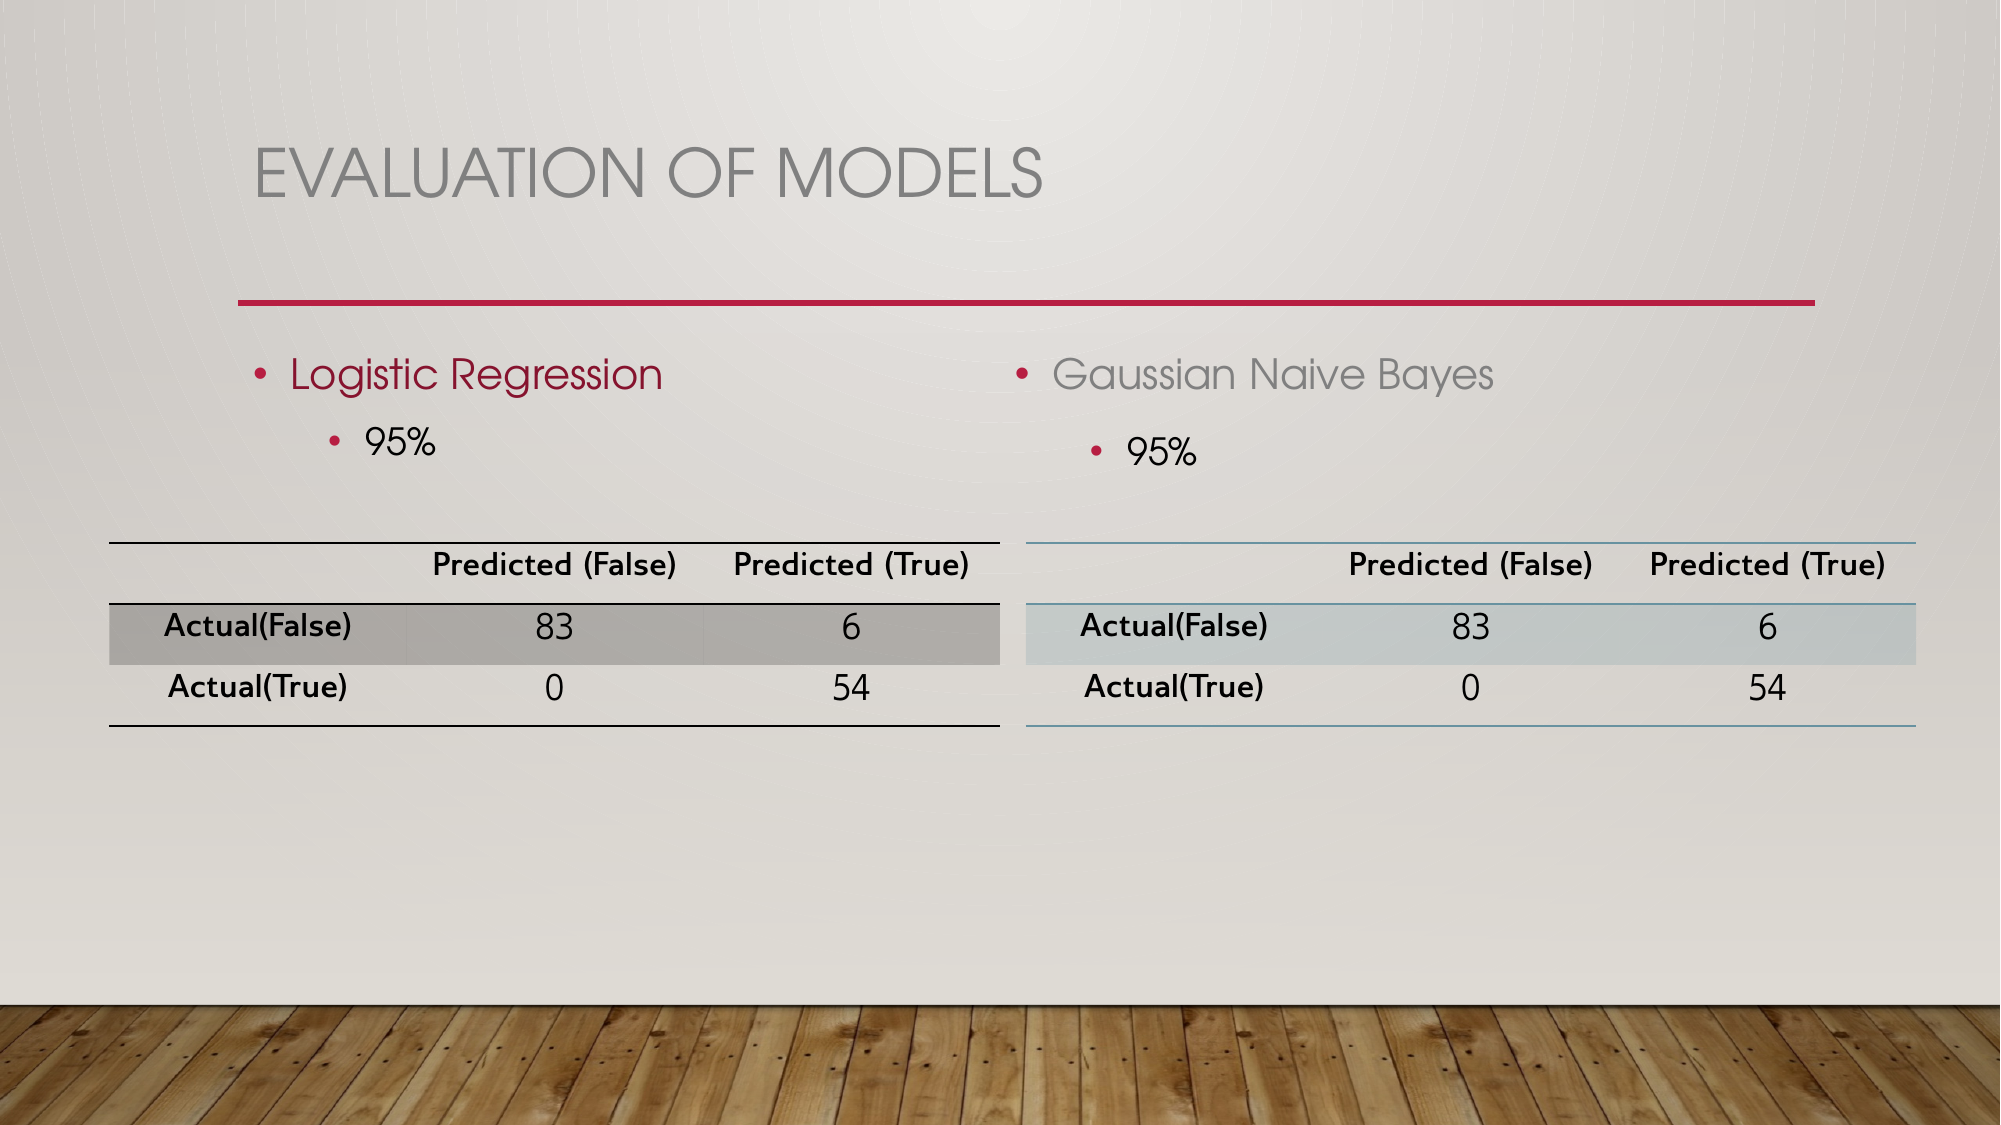

# Evaluation of Models
Logistic Regression
95%

Gaussian Naive Bayes
95%
|  | Predicted (False) | Predicted (True) |
| --- | --- | --- |
| Actual(False) | 83 | 6 |
| Actual(True) | 0 | 54 |
|  | Predicted (False) | Predicted (True) |
| --- | --- | --- |
| Actual(False) | 83 | 6 |
| Actual(True) | 0 | 54 |